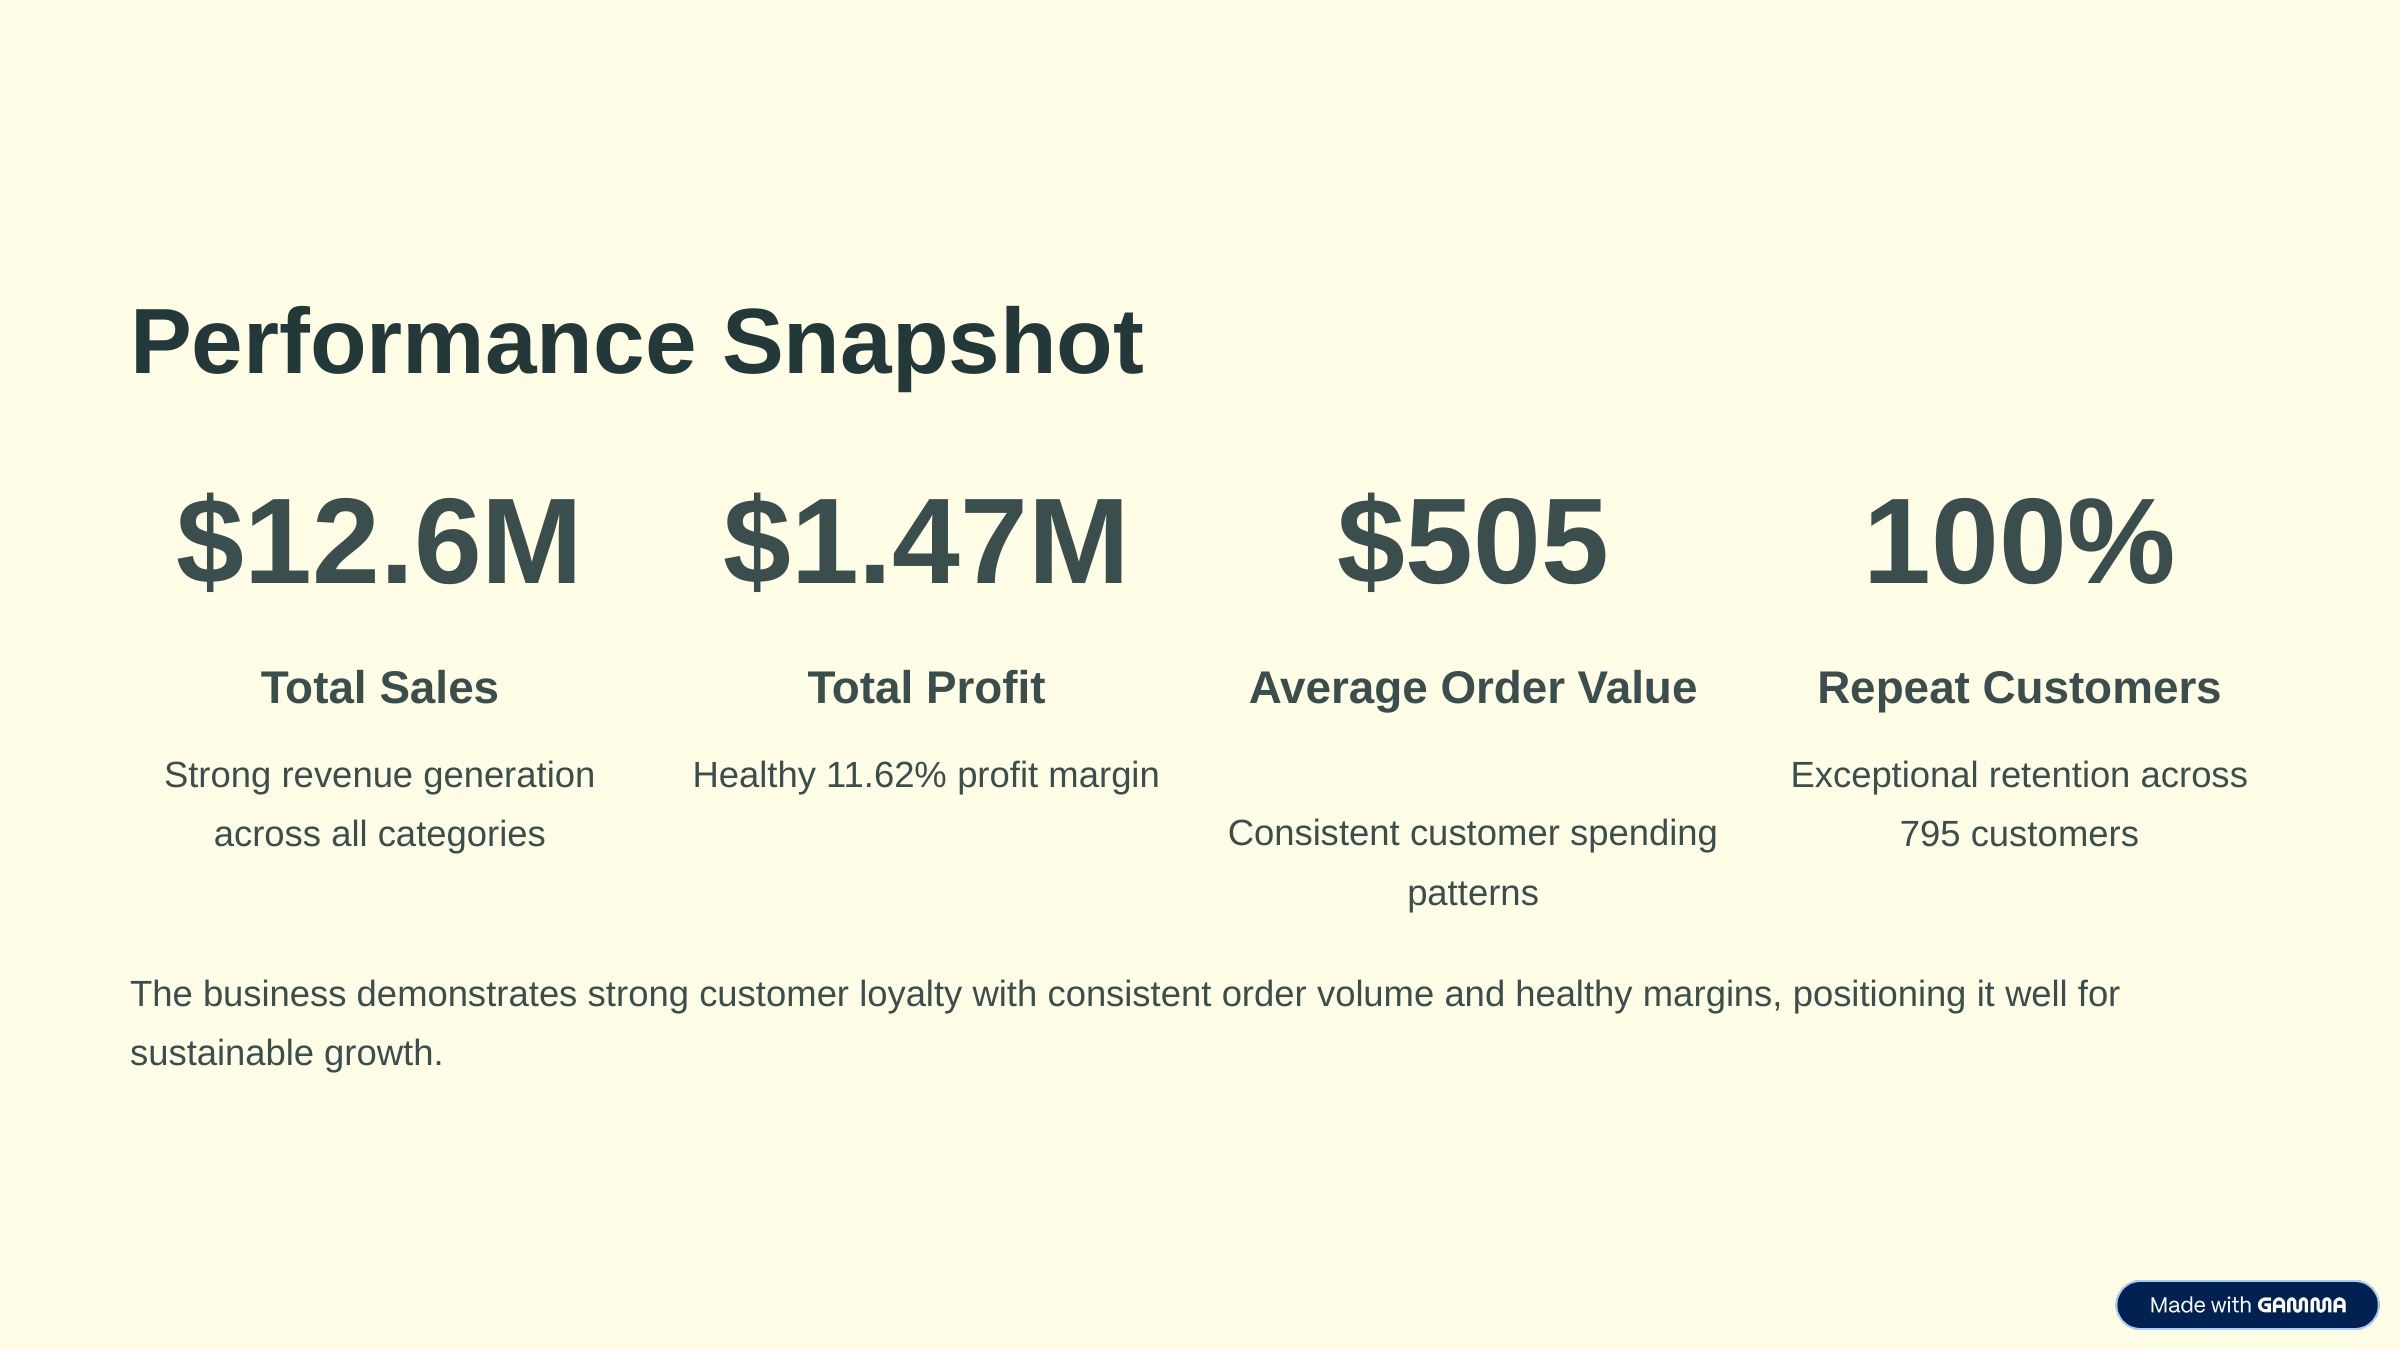

Performance Snapshot
$12.6M
$1.47M
$505
100%
Total Sales
Total Profit
Average Order Value
Repeat Customers
Strong revenue generation across all categories
Healthy 11.62% profit margin
Exceptional retention across 795 customers
Consistent customer spending patterns
The business demonstrates strong customer loyalty with consistent order volume and healthy margins, positioning it well for sustainable growth.